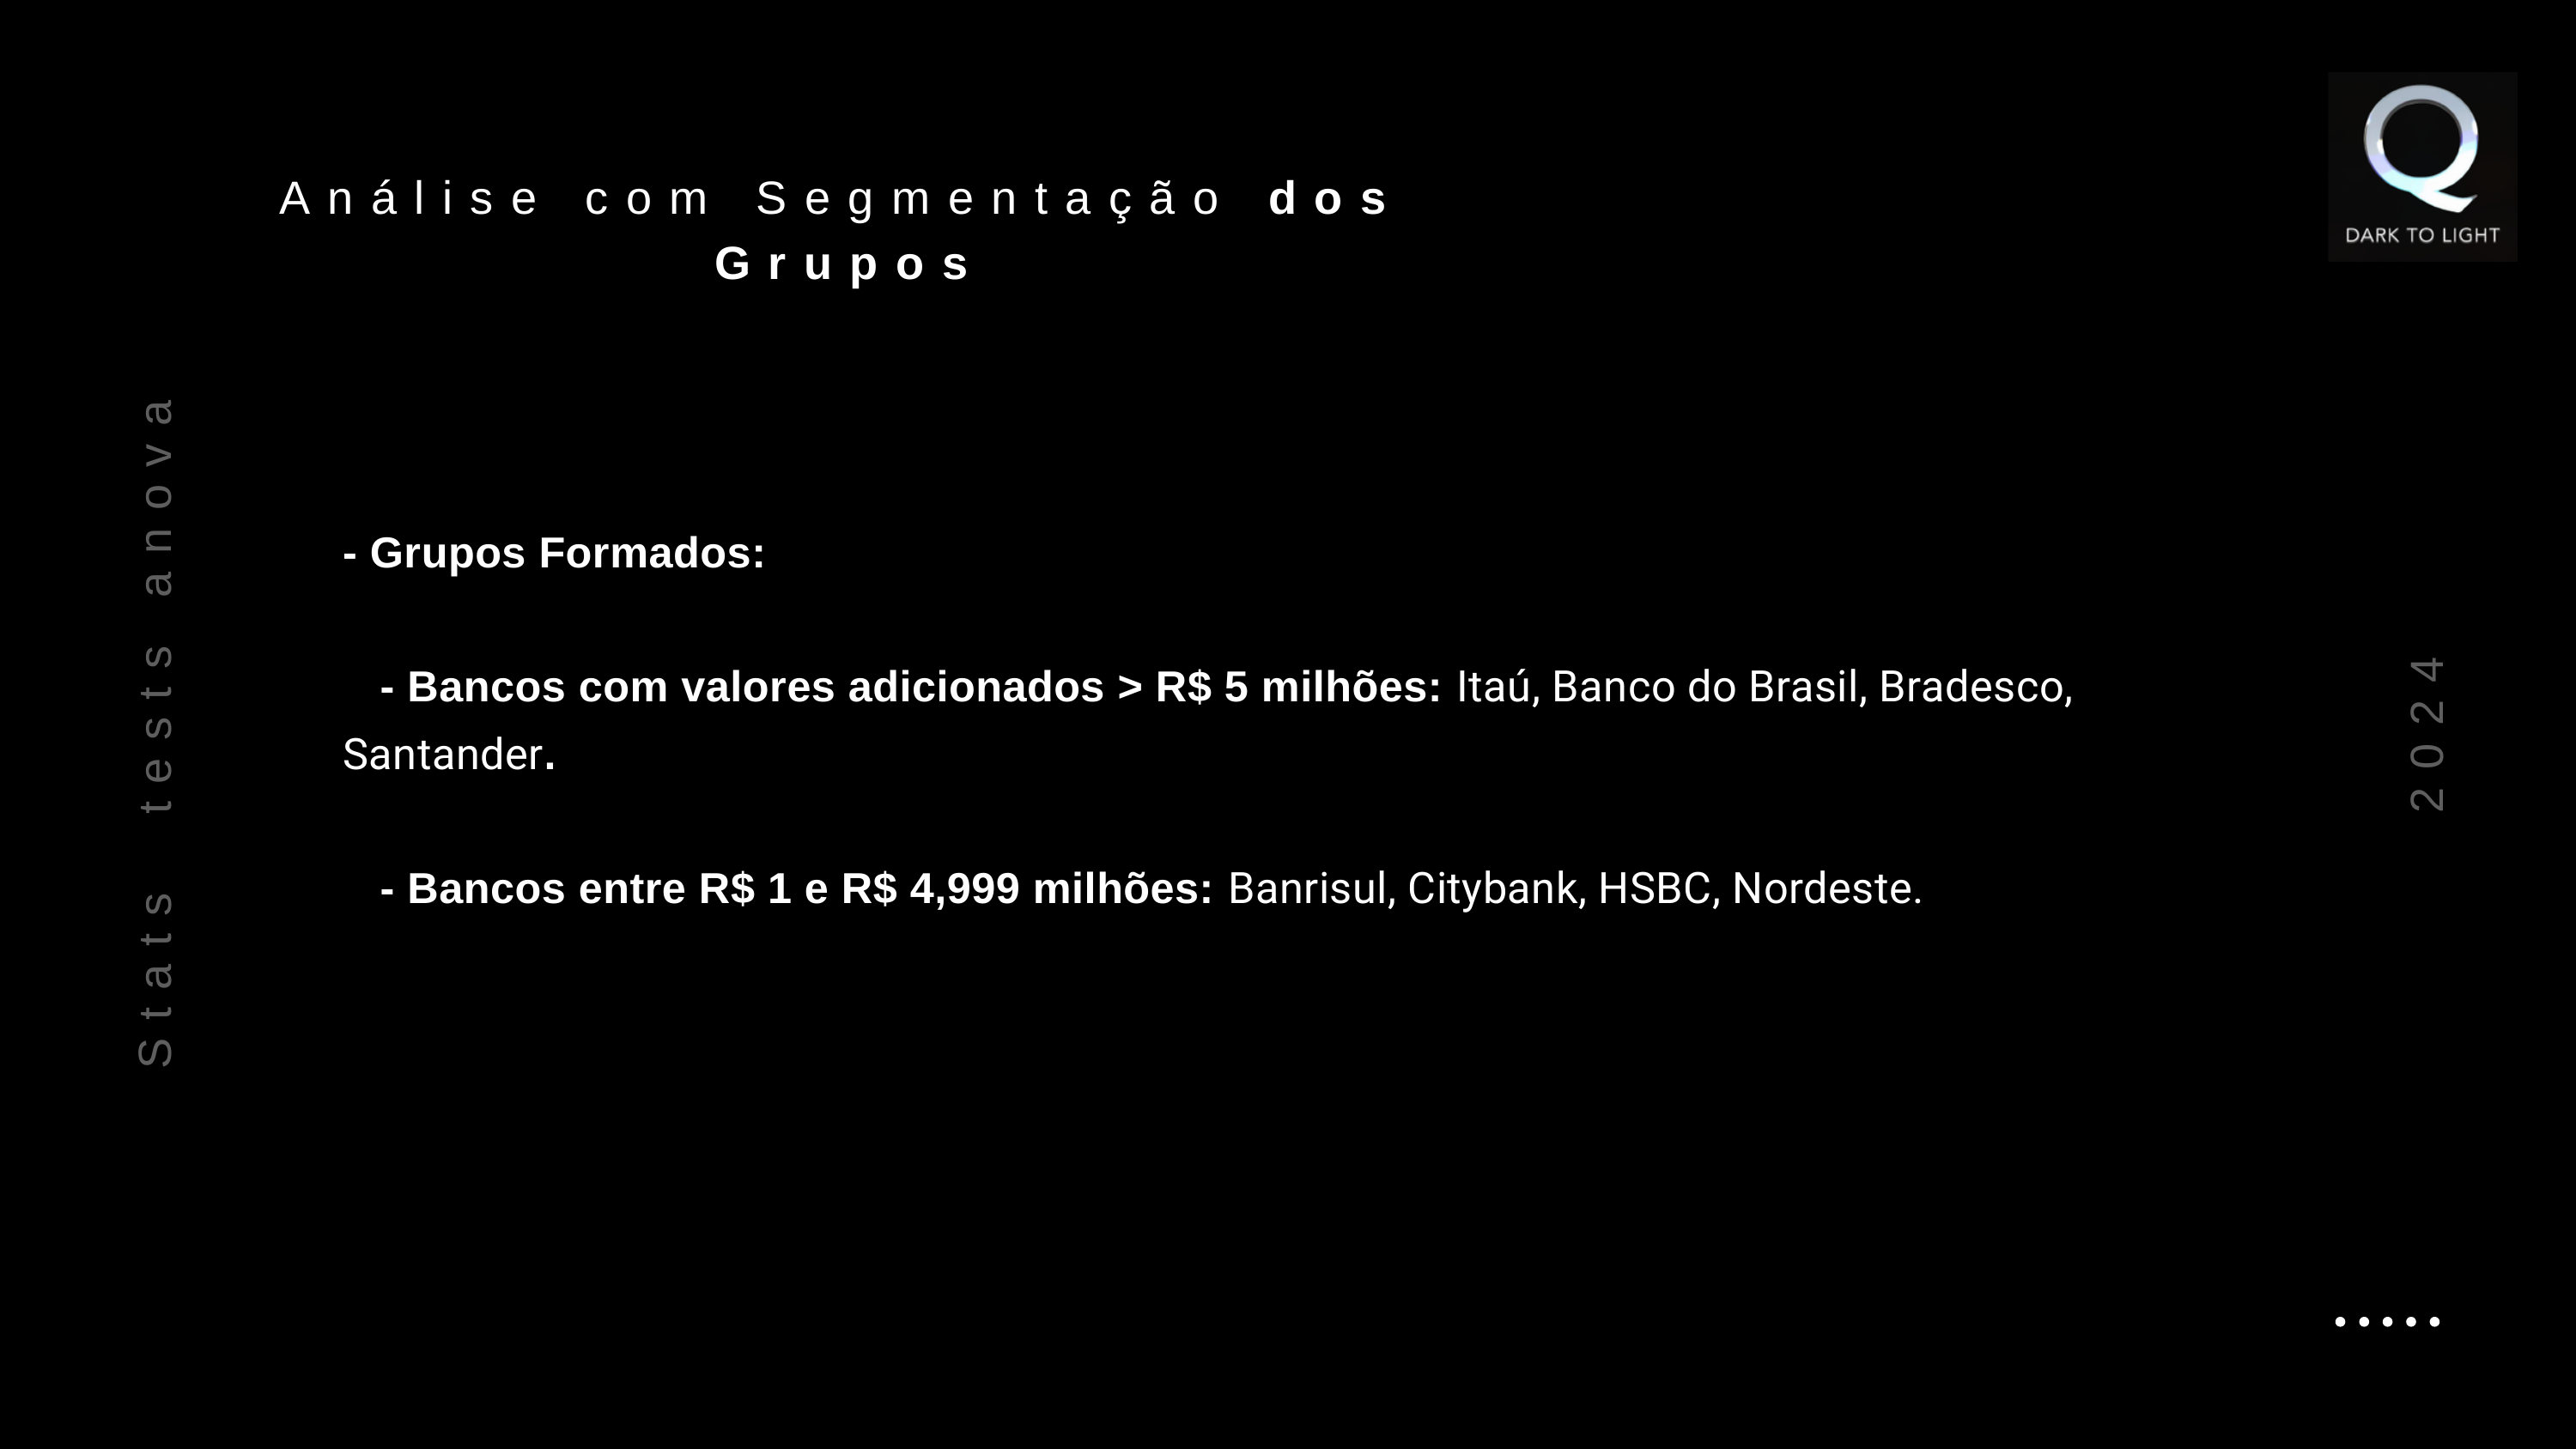

Análise com Segmentação dos Grupos

- Grupos Formados:

   - Bancos com valores adicionados > R$ 5 milhões: Itaú, Banco do Brasil, Bradesco, Santander.

   - Bancos entre R$ 1 e R$ 4,999 milhões: Banrisul, Citybank, HSBC, Nordeste.

Stats  tests anova
2024